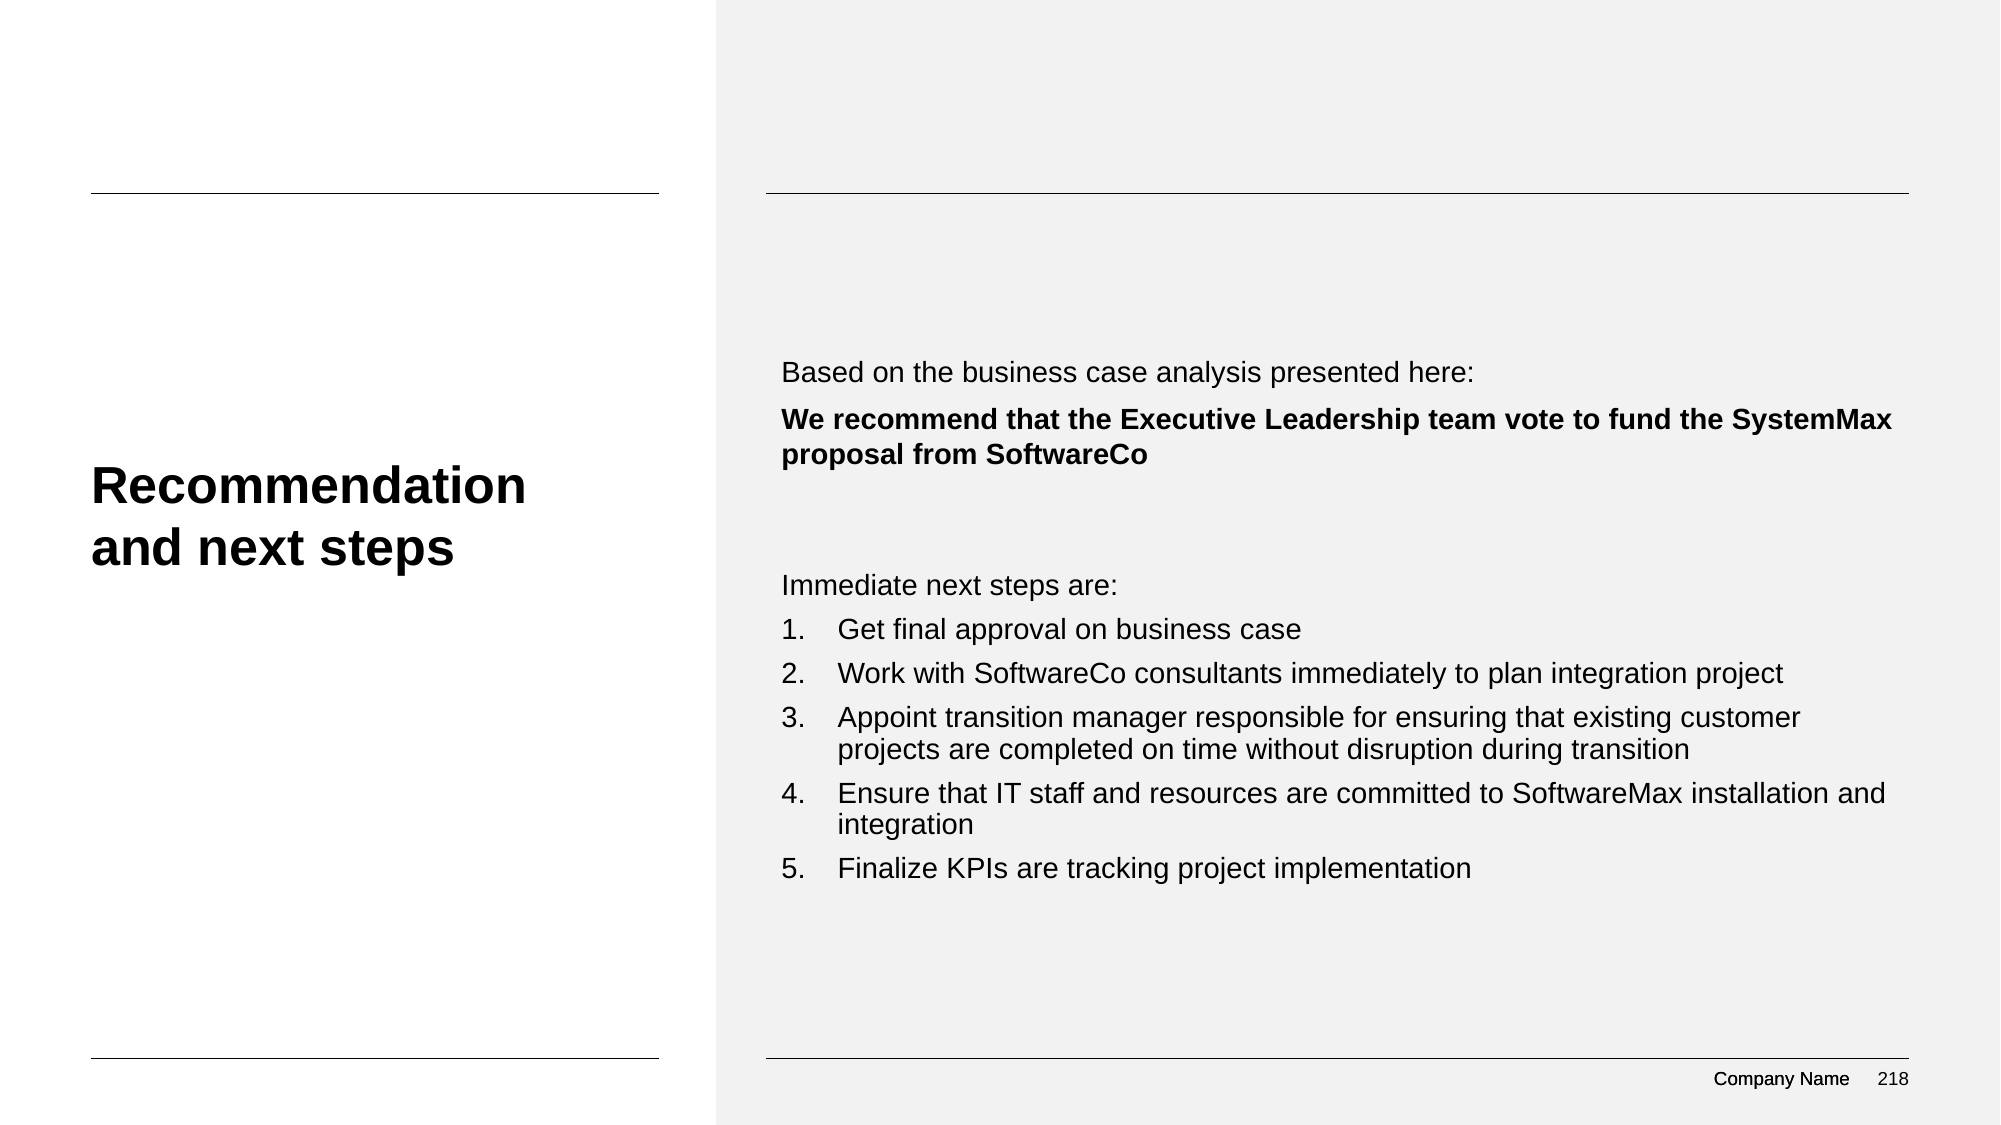

Based on the business case analysis presented here:
We recommend that the Executive Leadership team vote to fund the SystemMax proposal from SoftwareCo

Immediate next steps are:
Get final approval on business case
Work with SoftwareCo consultants immediately to plan integration project
Appoint transition manager responsible for ensuring that existing customer projects are completed on time without disruption during transition
Ensure that IT staff and resources are committed to SoftwareMax installation and integration
Finalize KPIs are tracking project implementation
# Recommendation and next steps